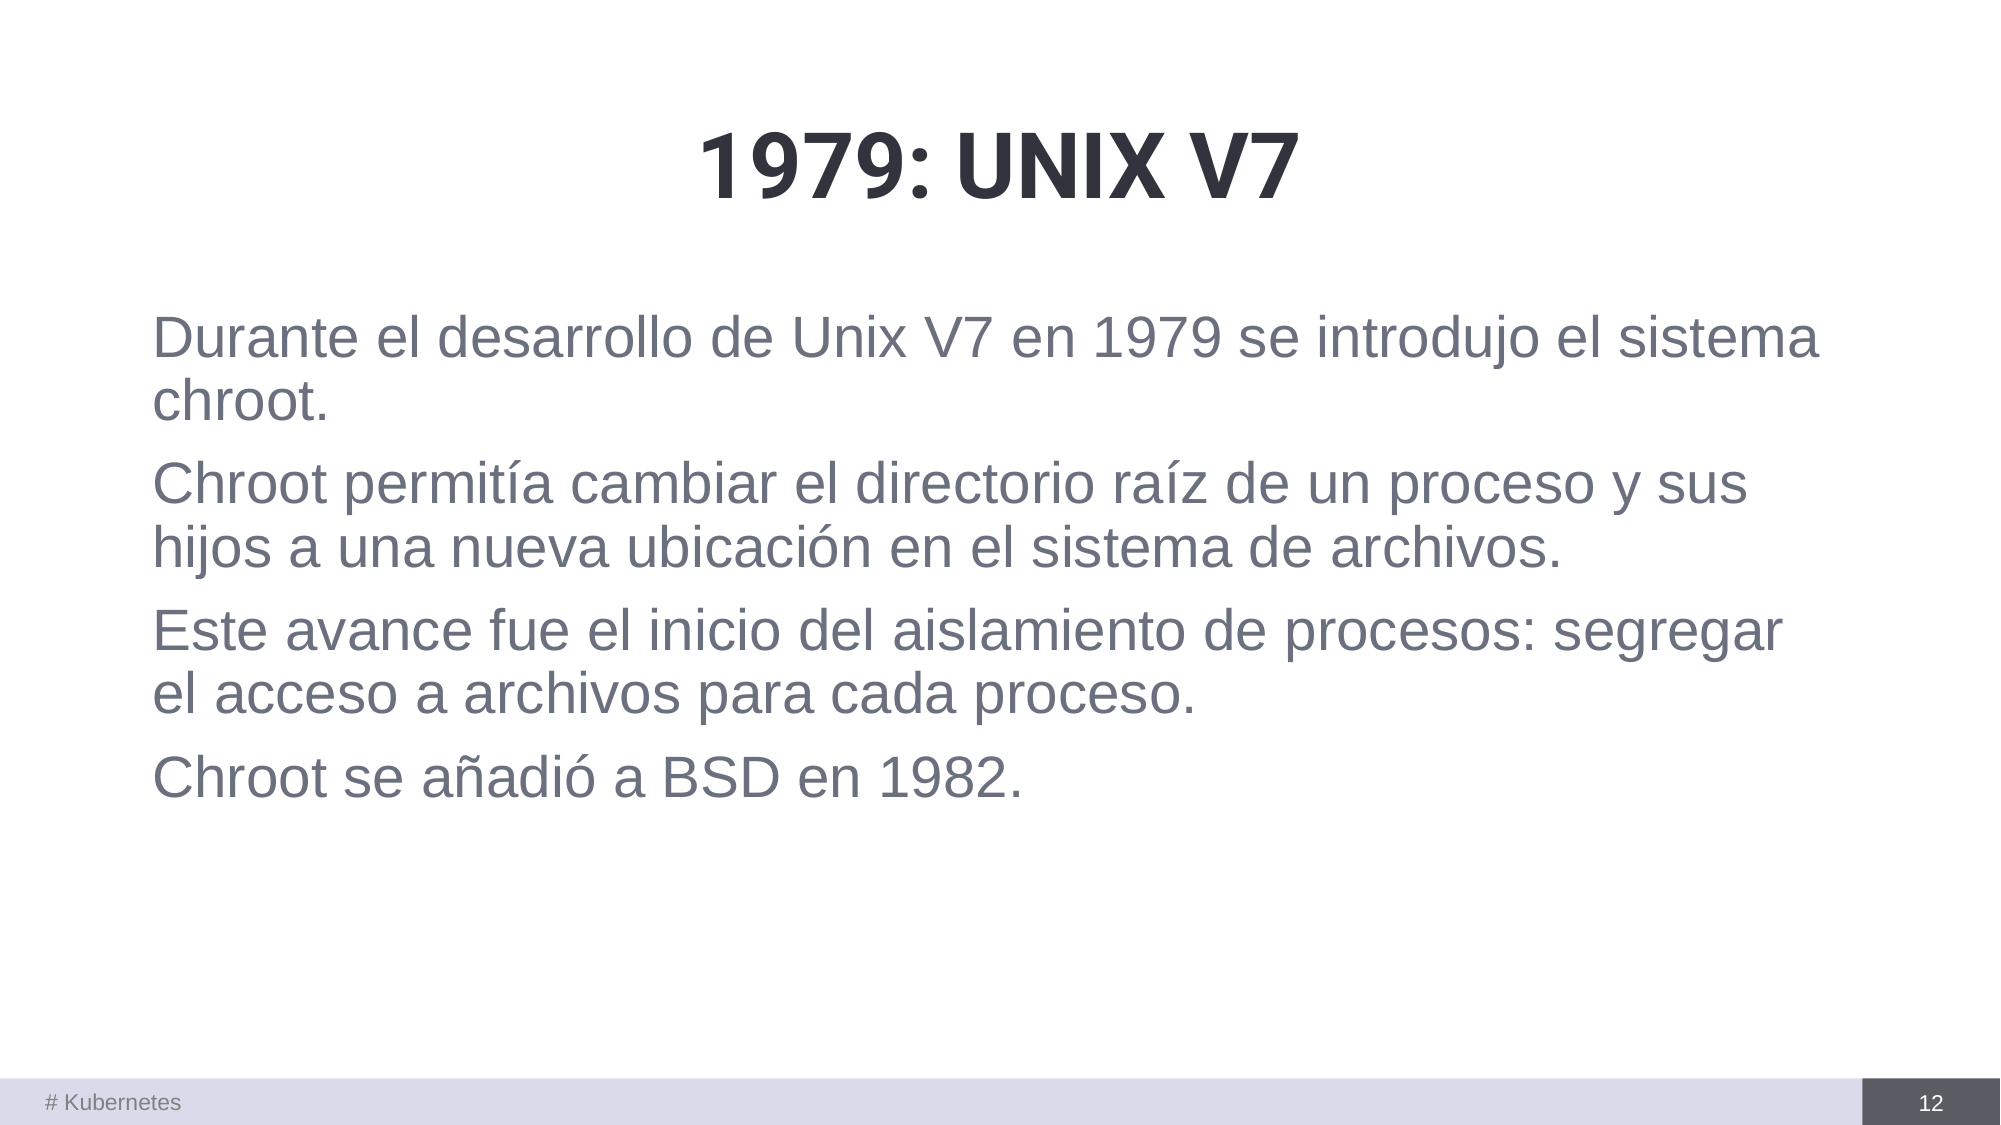

# 1979: UNIX V7
Durante el desarrollo de Unix V7 en 1979 se introdujo el sistema chroot.
Chroot permitía cambiar el directorio raíz de un proceso y sus hijos a una nueva ubicación en el sistema de archivos.
Este avance fue el inicio del aislamiento de procesos: segregar el acceso a archivos para cada proceso.
Chroot se añadió a BSD en 1982.
# Kubernetes
12